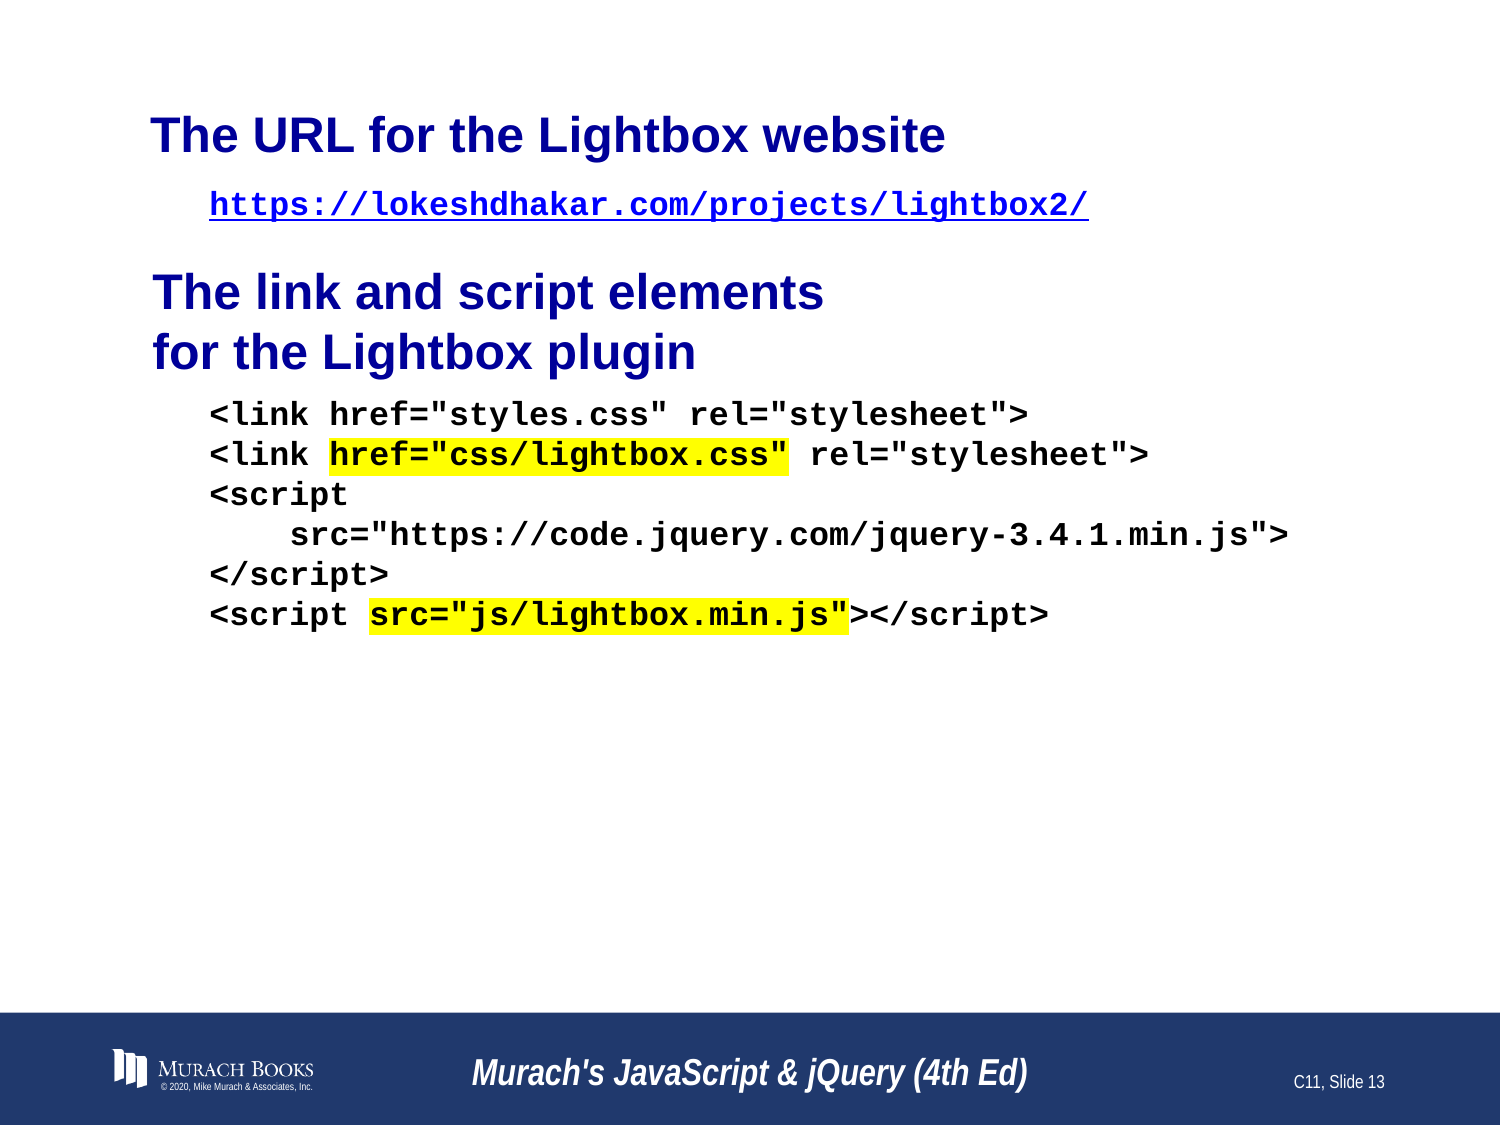

# The URL for the Lightbox website
https://lokeshdhakar.com/projects/lightbox2/
The link and script elements
for the Lightbox plugin
<link href="styles.css" rel="stylesheet">
<link href="css/lightbox.css" rel="stylesheet">
<script
    src="https://code.jquery.com/jquery-3.4.1.min.js">
</script>
<script src="js/lightbox.min.js"></script>

© 2020, Mike Murach & Associates, Inc.
Murach's JavaScript & jQuery (4th Ed)

C11, Slide 13